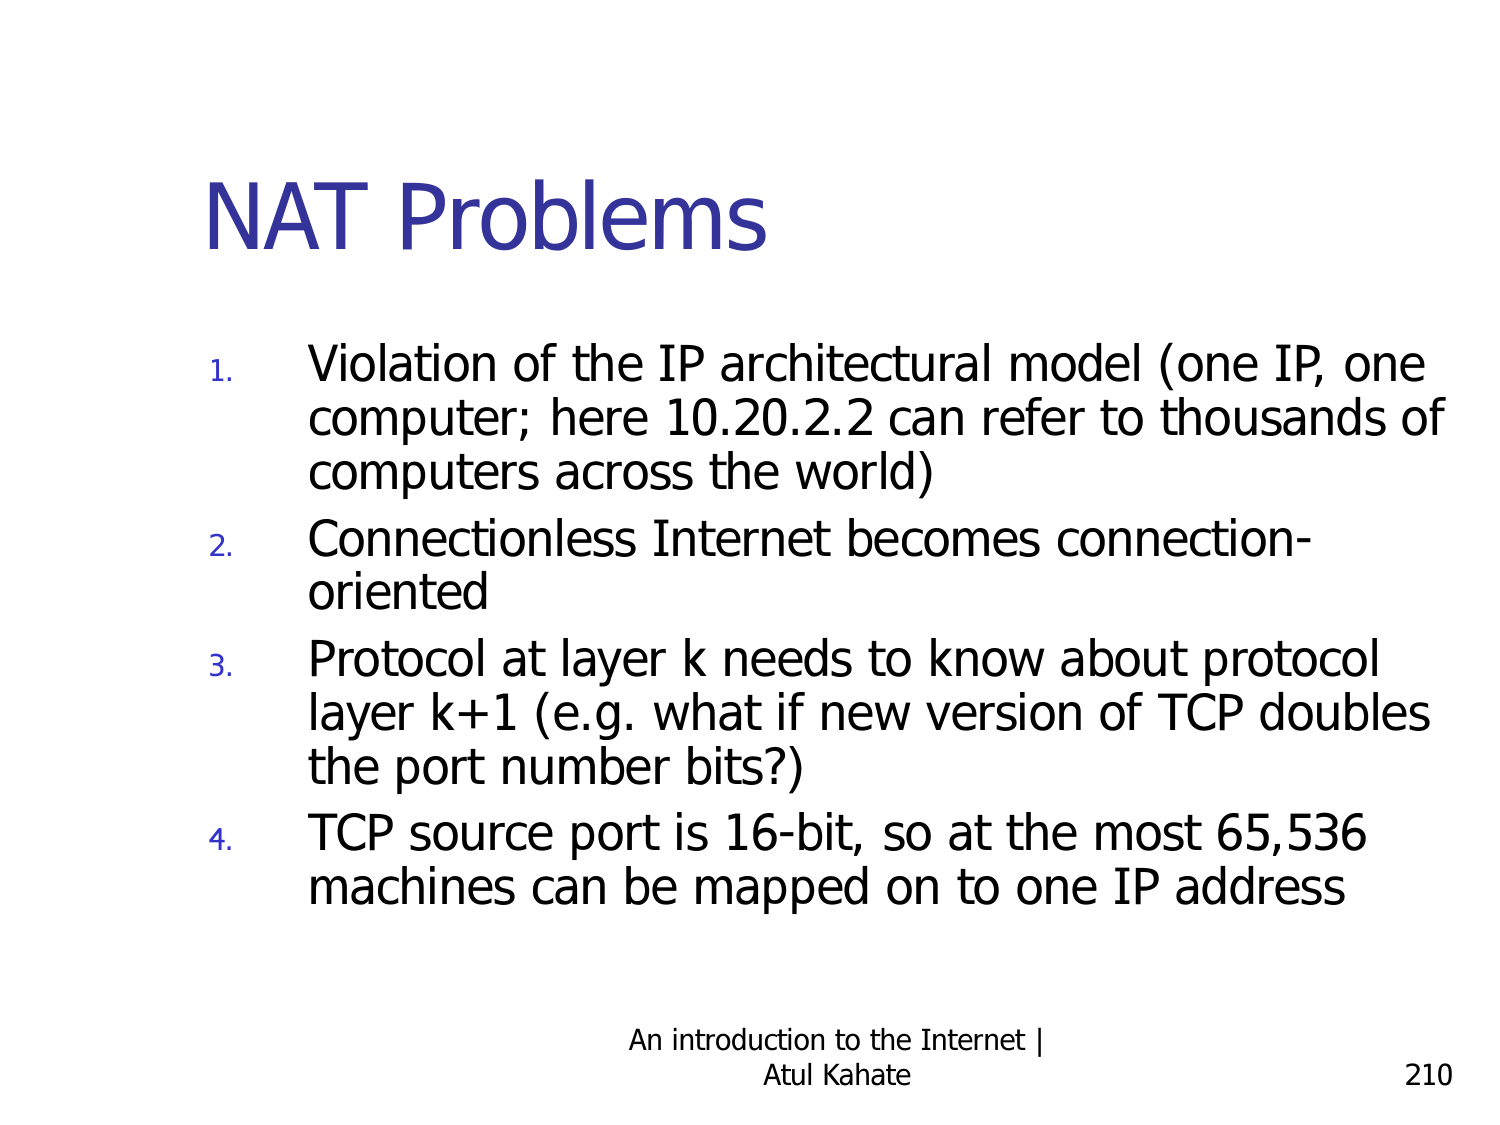

NAT Problems
Violation of the IP architectural model (one IP, one computer; here 10.20.2.2 can refer to thousands of computers across the world)
Connectionless Internet becomes connection-oriented
Protocol at layer k needs to know about protocol layer k+1 (e.g. what if new version of TCP doubles the port number bits?)
TCP source port is 16-bit, so at the most 65,536 machines can be mapped on to one IP address
An introduction to the Internet | Atul Kahate
210